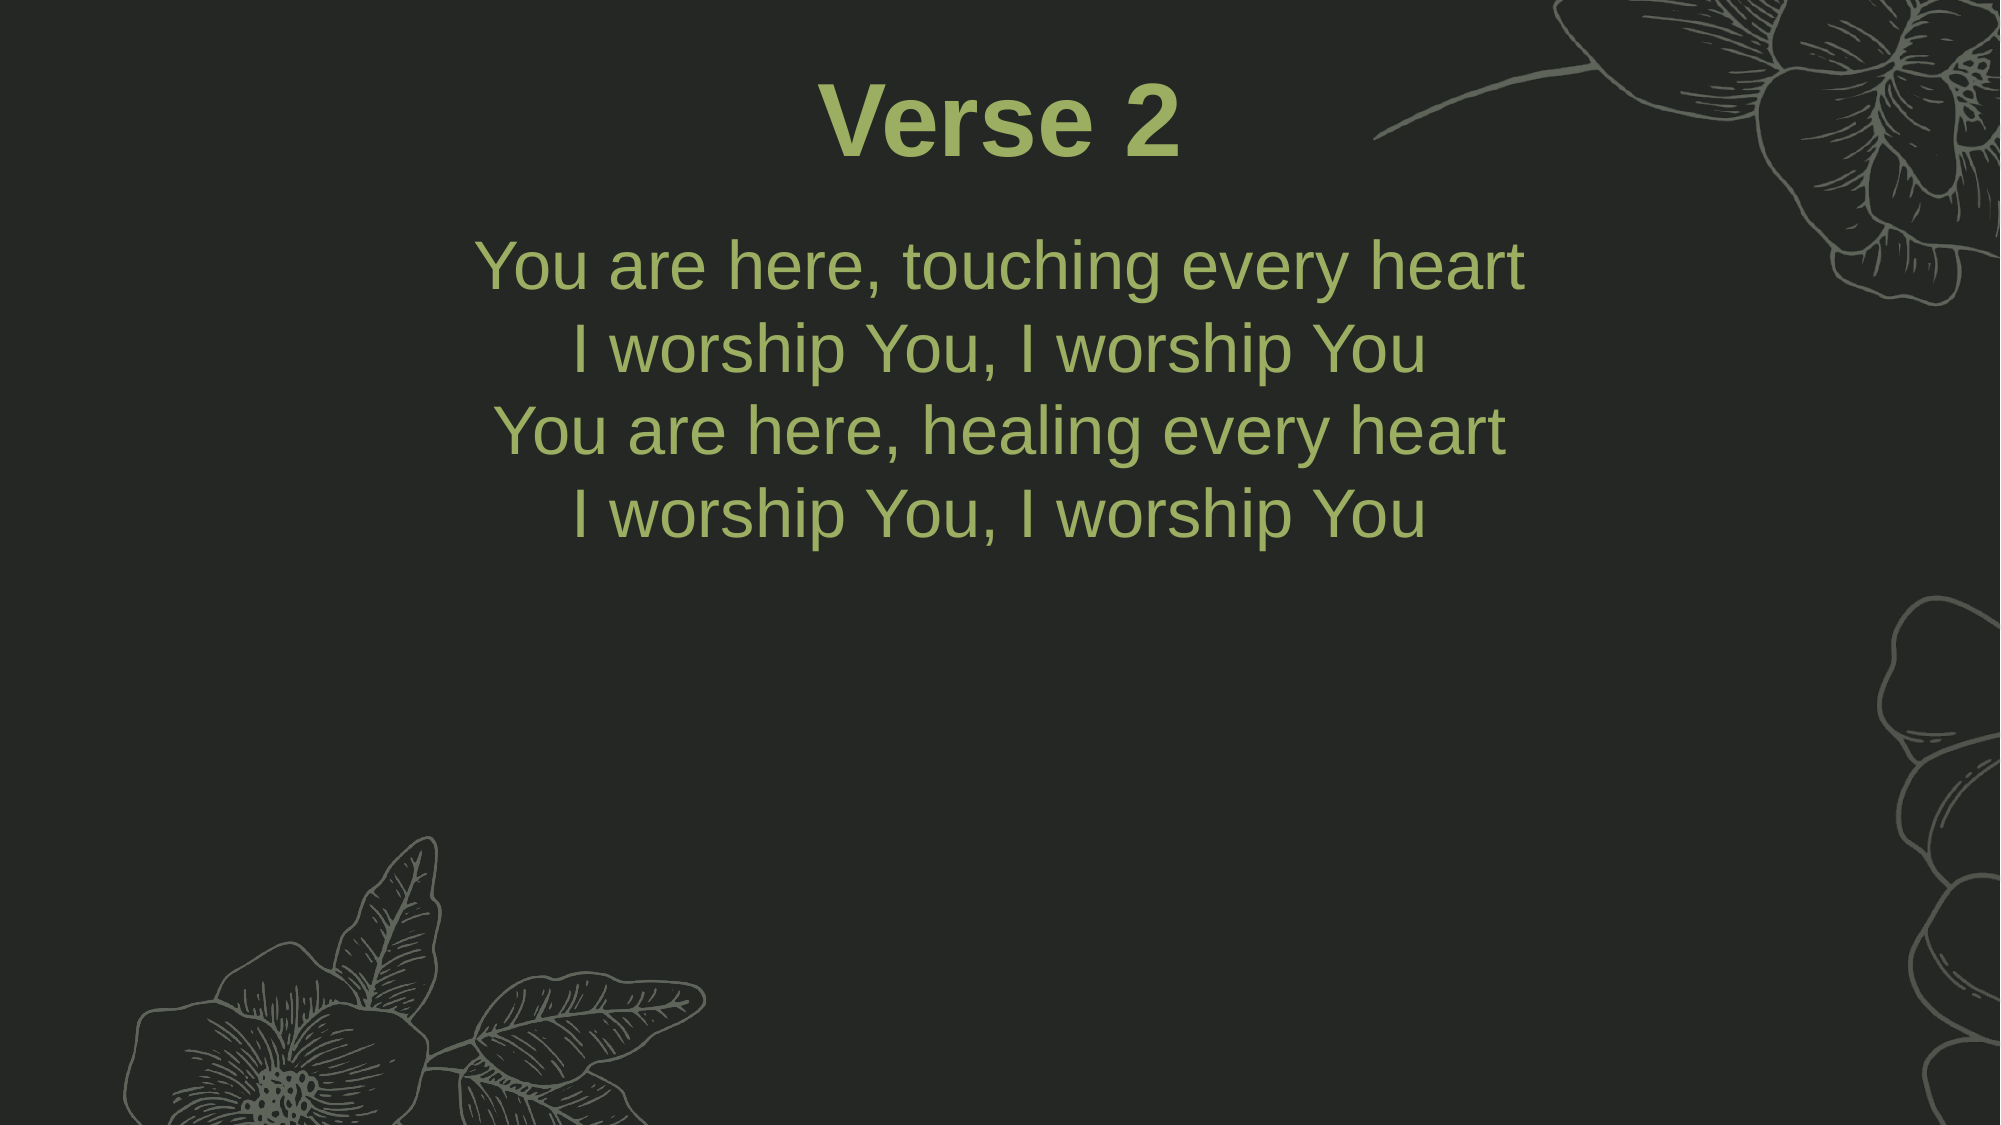

Verse 2
You are here, touching every heart
I worship You, I worship You
You are here, healing every heart
I worship You, I worship You